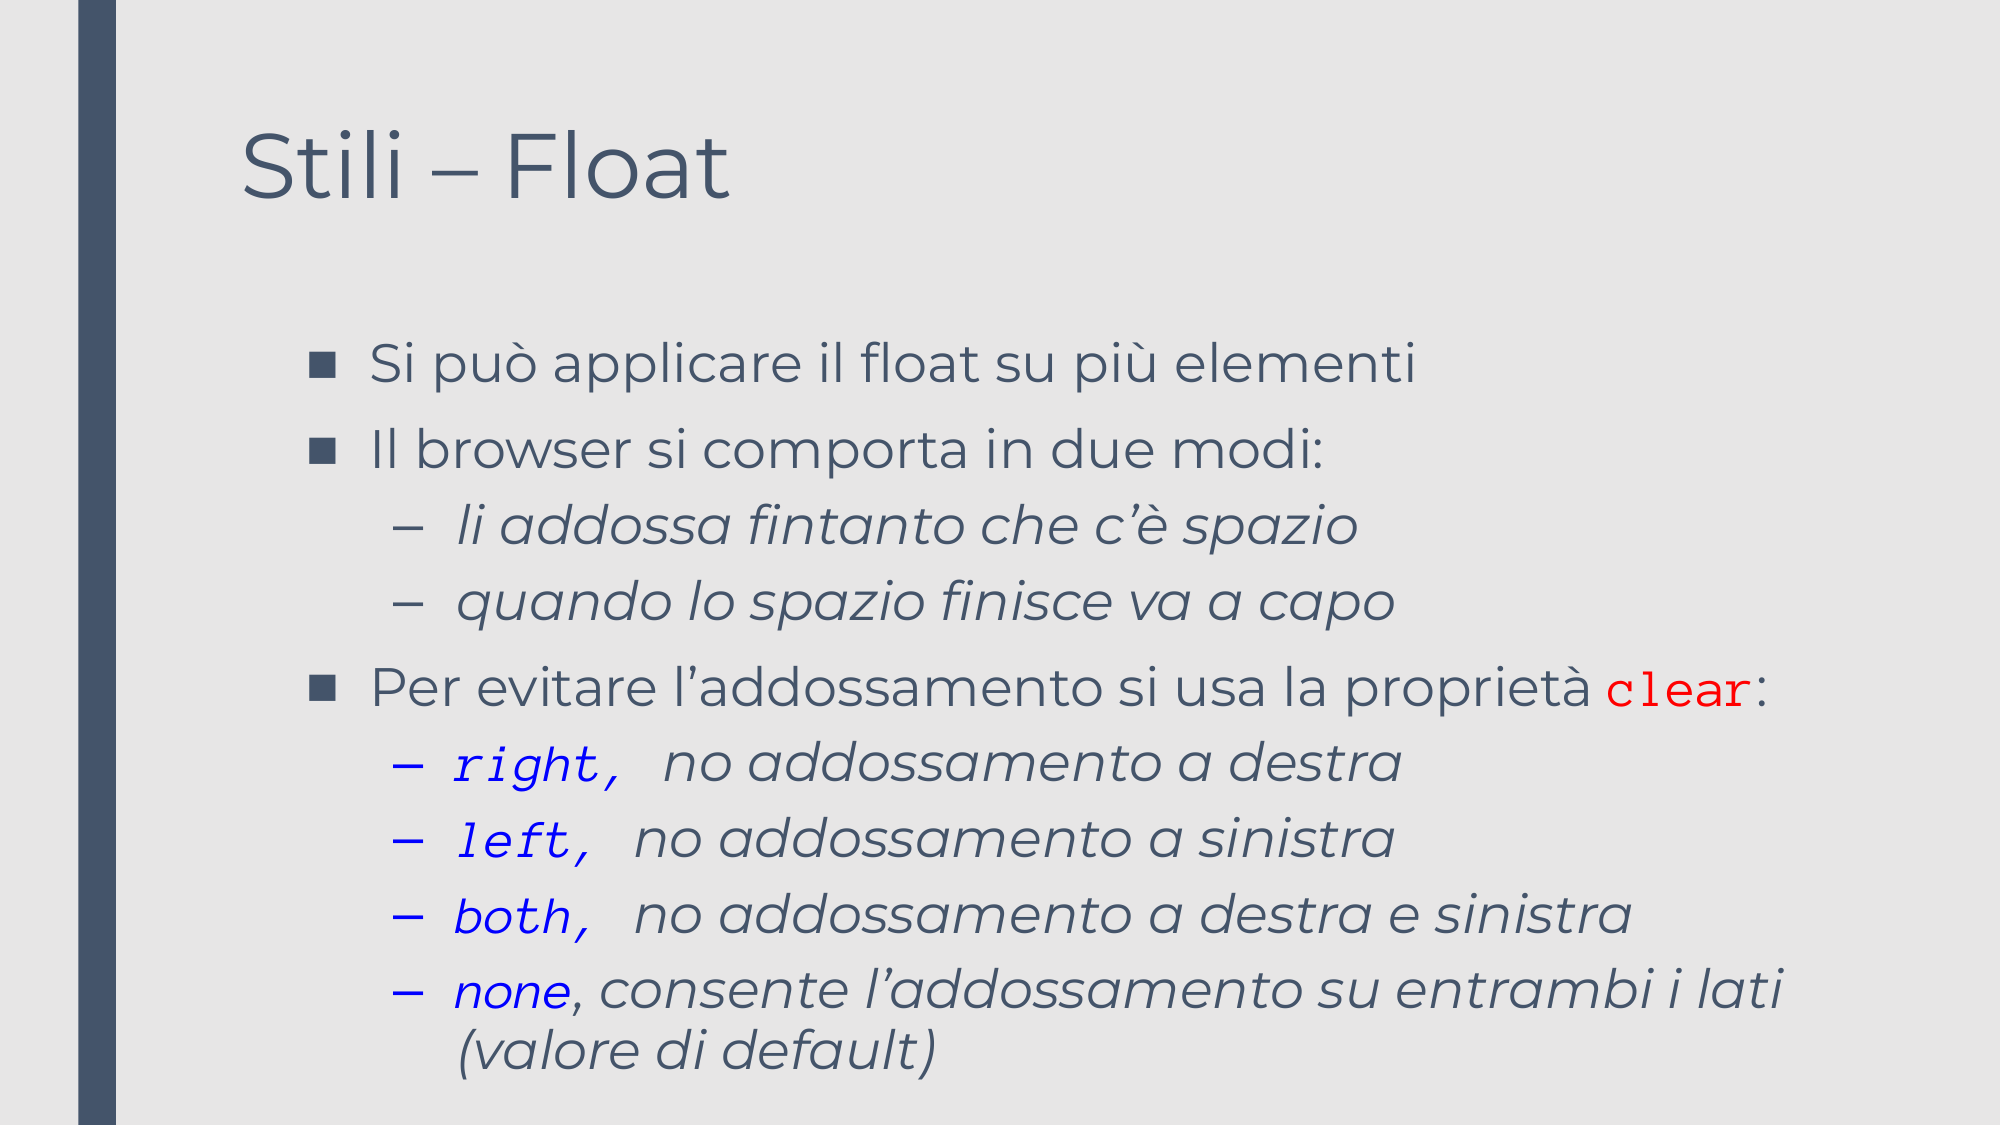

# Stili – Float
Si può applicare il float su più elementi
Il browser si comporta in due modi:
li addossa fintanto che c’è spazio
quando lo spazio finisce va a capo
Per evitare l’addossamento si usa la proprietà clear:
right, no addossamento a destra
left, no addossamento a sinistra
both, no addossamento a destra e sinistra
none, consente l’addossamento su entrambi i lati (valore di default)